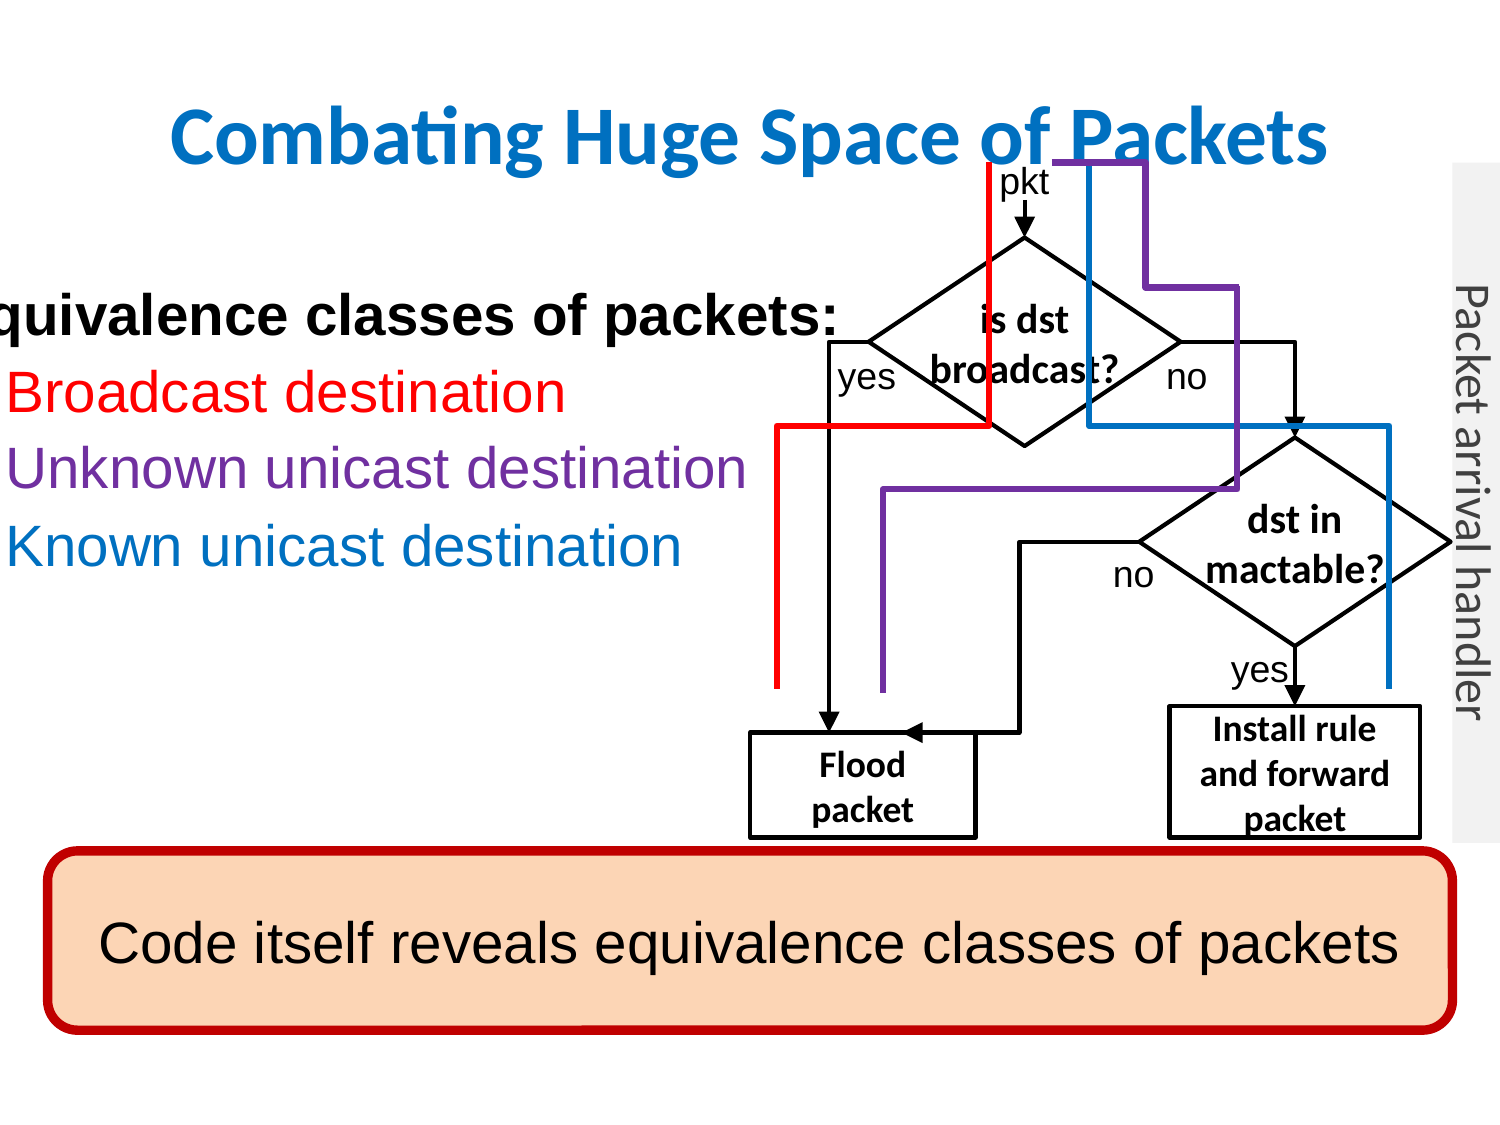

# Combating Huge Space of Packets
pkt
is dst
broadcast?
Equivalence classes of packets:
Broadcast destination
Unknown unicast destination
Known unicast destination
yes
no
dst in
mactable?
Packet arrival handler
no
yes
Install rule and forward packet
Flood packet
Code itself reveals equivalence classes of packets